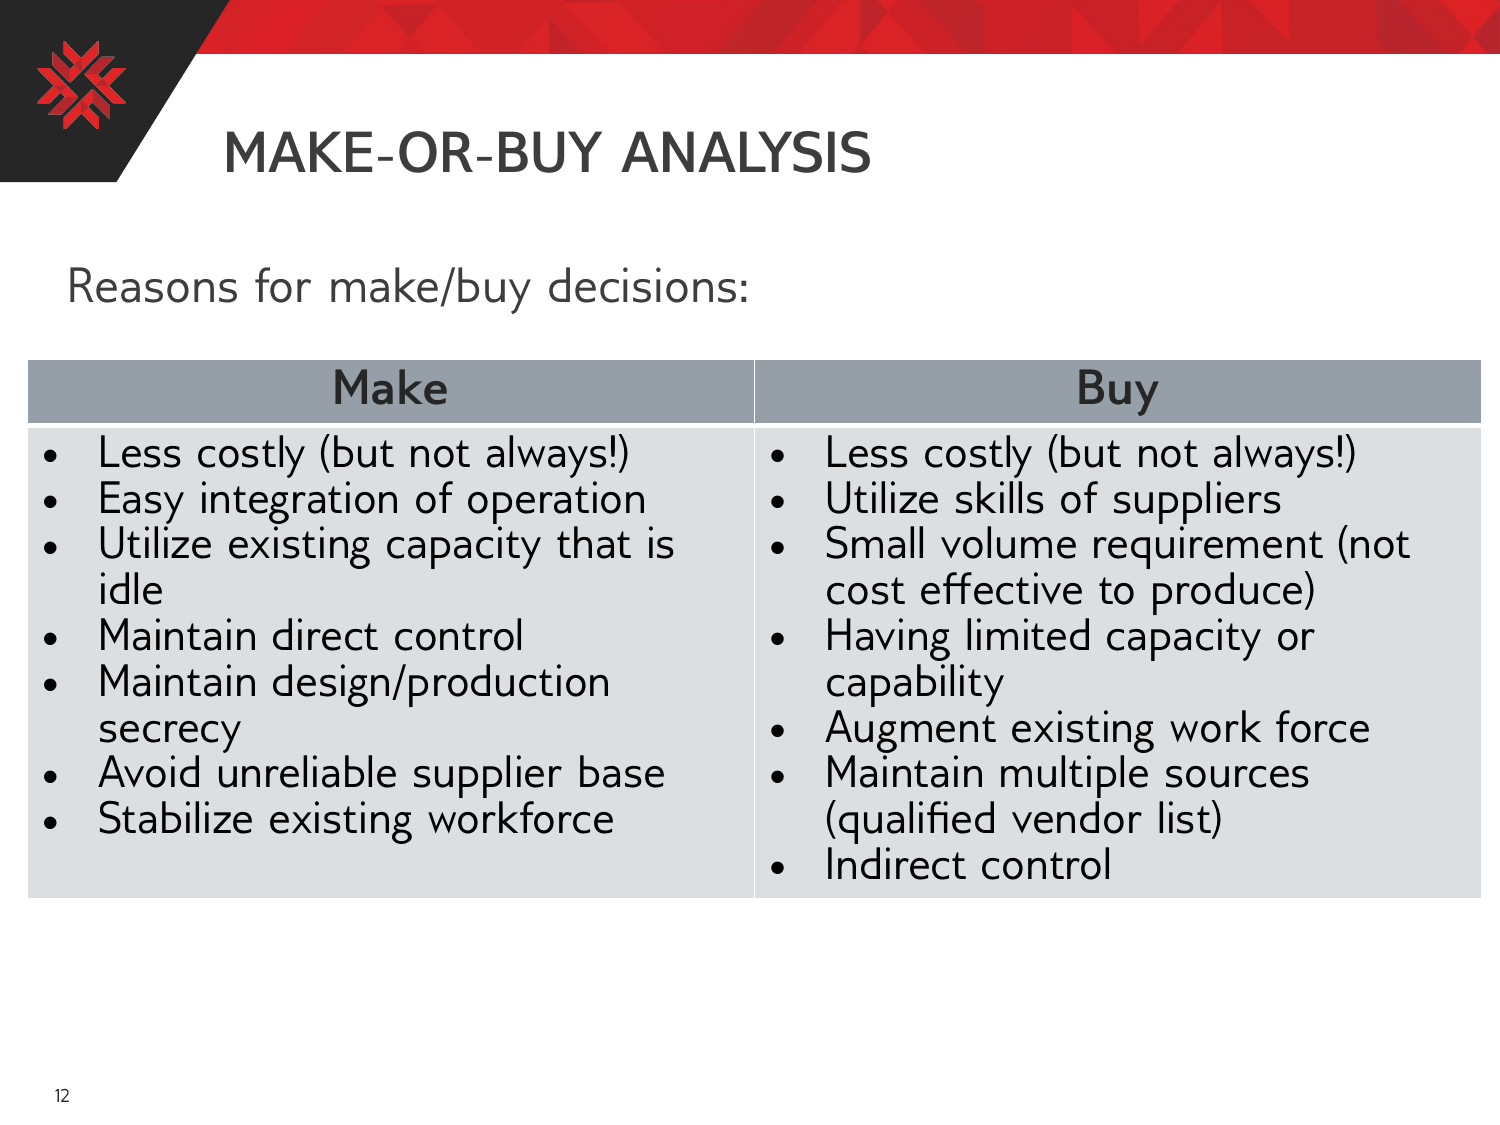

# Make-or-buy analysis
Reasons for make/buy decisions:
| Make | Buy |
| --- | --- |
| Less costly (but not always!) Easy integration of operation Utilize existing capacity that is idle Maintain direct control Maintain design/production secrecy Avoid unreliable supplier base Stabilize existing workforce | Less costly (but not always!) Utilize skills of suppliers Small volume requirement (not cost effective to produce) Having limited capacity or capability Augment existing work force Maintain multiple sources (qualified vendor list) Indirect control |
12